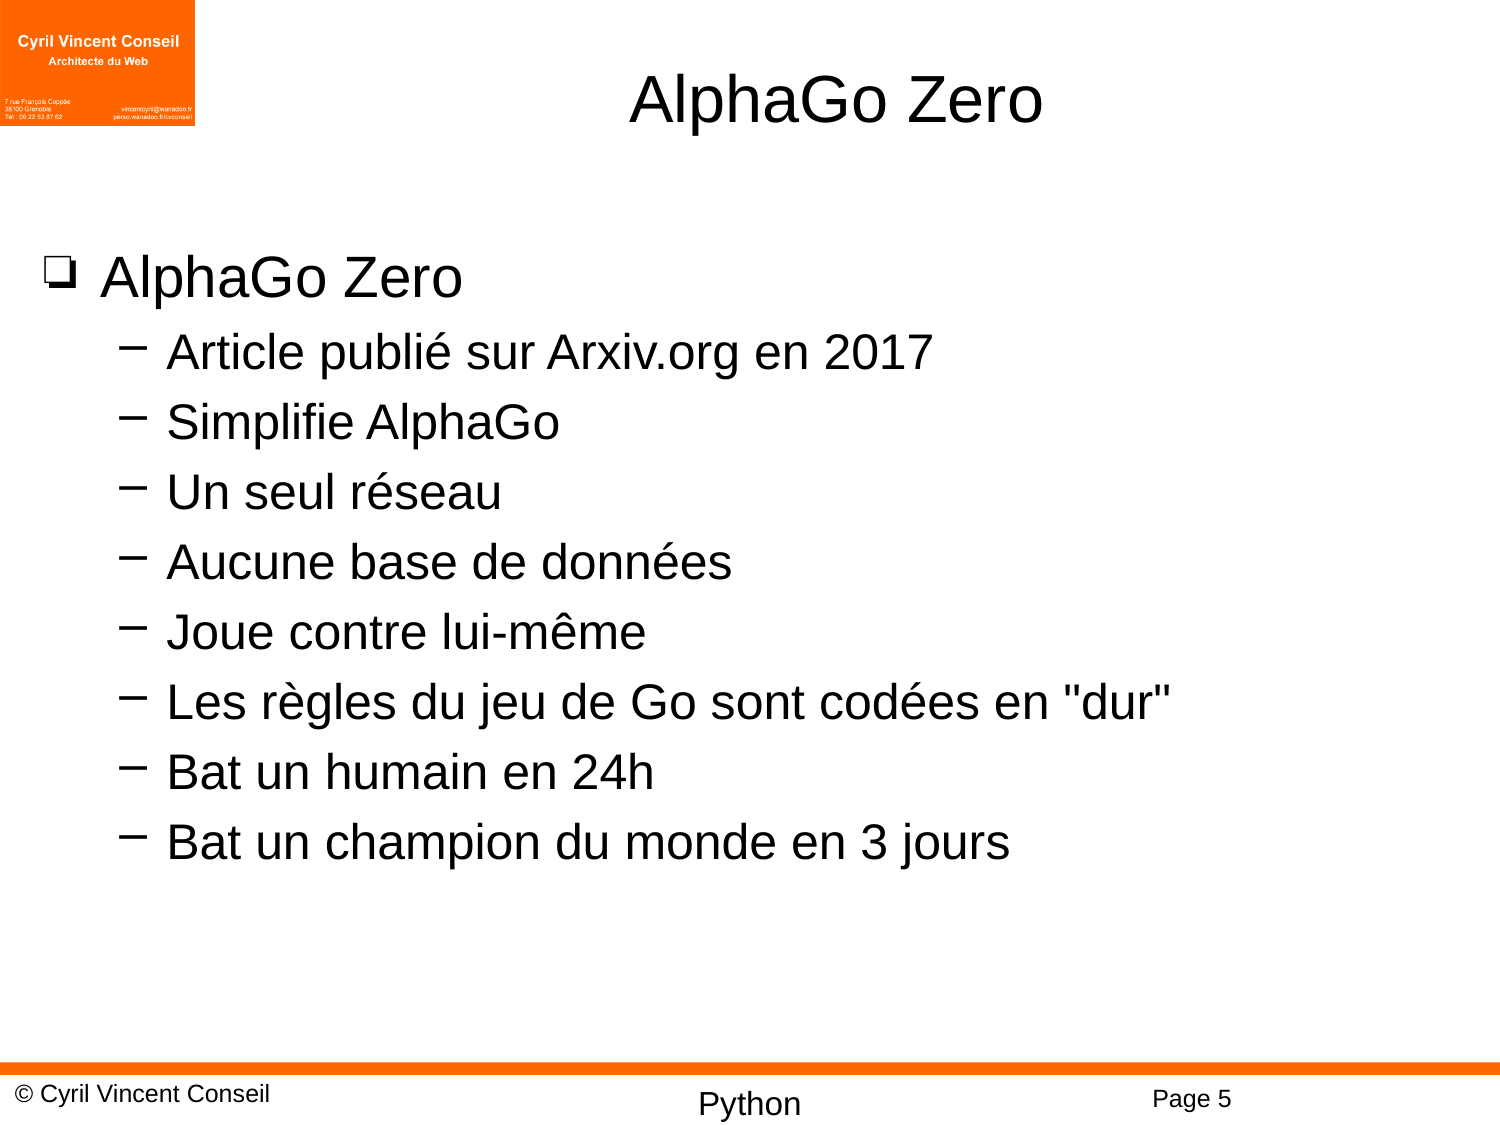

# AlphaGo Zero
AlphaGo Zero
Article publié sur Arxiv.org en 2017
Simplifie AlphaGo
Un seul réseau
Aucune base de données
Joue contre lui-même
Les règles du jeu de Go sont codées en "dur"
Bat un humain en 24h
Bat un champion du monde en 3 jours